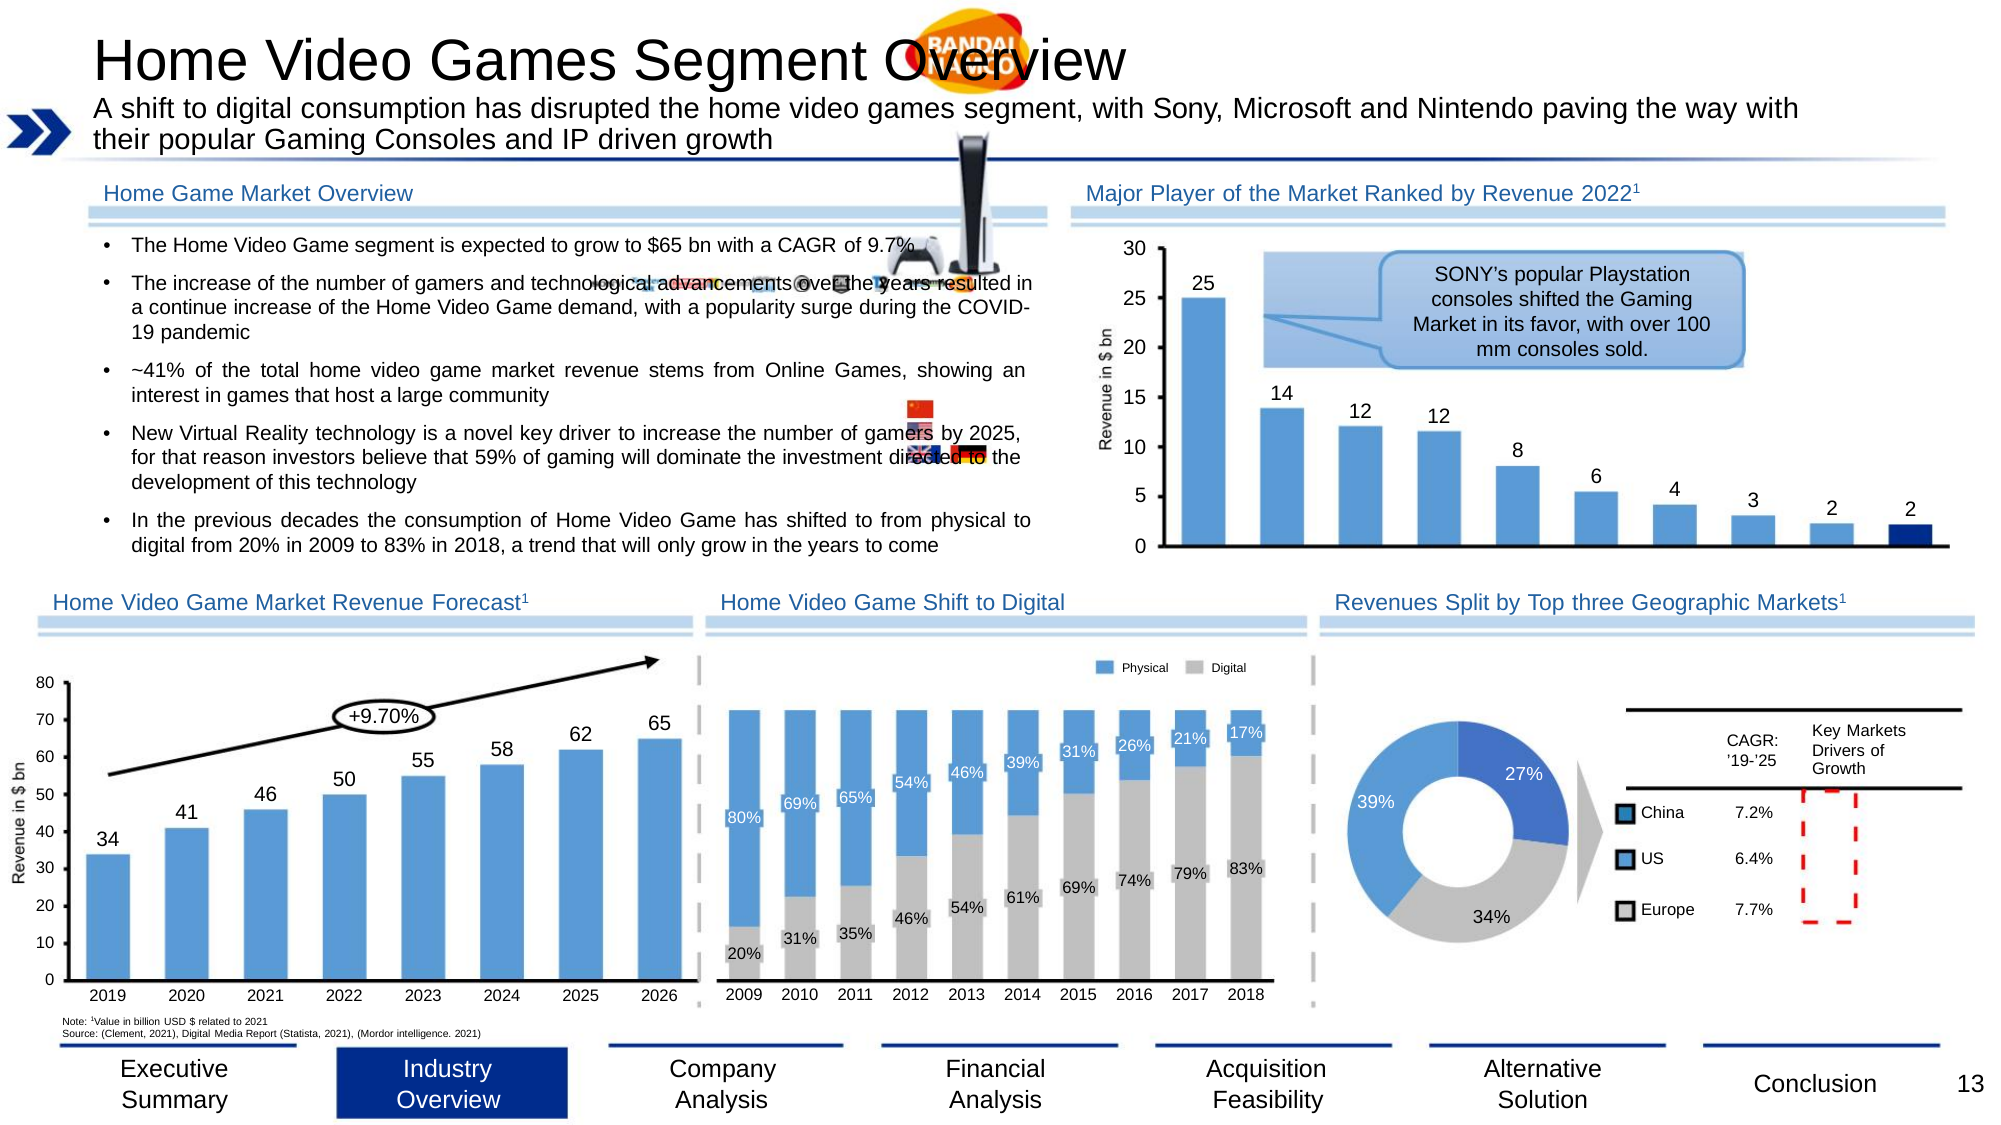

Home Video Games Segment Overview
A shift to digital consumption has disrupted the home video games segment, with Sony, Microsoft and Nintendo paving the way with
their popular Gaming Consoles and IP driven growth
Home Game Market Overview
Major Player of the Market Ranked by Revenue 20221
•
•
The Home Video Game segment is expected to grow to $65 bn with a CAGR of 9.7%
30
SONY’s popular Playstation
The increase of the number of gamers and technological advancements over the years resulted in
a continue increase of the Home Video Game demand, with a popularity surge during the COVID-
19 pandemic
25
25
20
15
10
5
consoles shifted the Gaming
Market in its favor, with over 100
mm consoles sold.
•
•
~41% of the total home video game market revenue stems from Online Games, showing an
interest in games that host a large community
14
12
12
New Virtual Reality technology is a novel key driver to increase the number of gamers by 2025,
for that reason investors believe that 59% of gaming will dominate the investment directed to the
development of this technology
8
6
4
3
2
2
•
In the previous decades the consumption of Home Video Game has shifted to from physical to
digital from 20% in 2009 to 83% in 2018, a trend that will only grow in the years to come
0
Home Video Game Market Revenue Forecast1
Home Video Game Shift to Digital
Revenues Split by Top three Geographic Markets1
Physical
Digital
80
+9.70%
70
60
50
40
30
20
10
0
65
Key Markets
Drivers of
Growth
62
17%
21%
CAGR:
’19-’25
26%
58
31%
55
39%
61%
46%
54%
27%
50
54%
46%
46
65%
35%
39%
69%
31%
41
China
US
7.2%
6.4%
80%
20%
34
83%
79%
74%
69%
Europe
7.7%
34%
2009 2010 2011 2012 2013 2014 2015 2016 2017 2018
2019
2020
2021
2022
2023
2024
2025
2026
Note: 1Value in billion USD $ related to 2021
Source: (Clement, 2021), Digital Media Report (Statista, 2021), (Mordor intelligence. 2021)
Executive
Summary
Industry
Overview
Company
Analysis
Financial
Analysis
Acquisition
Feasibility
Alternative
Solution
Conclusion
13